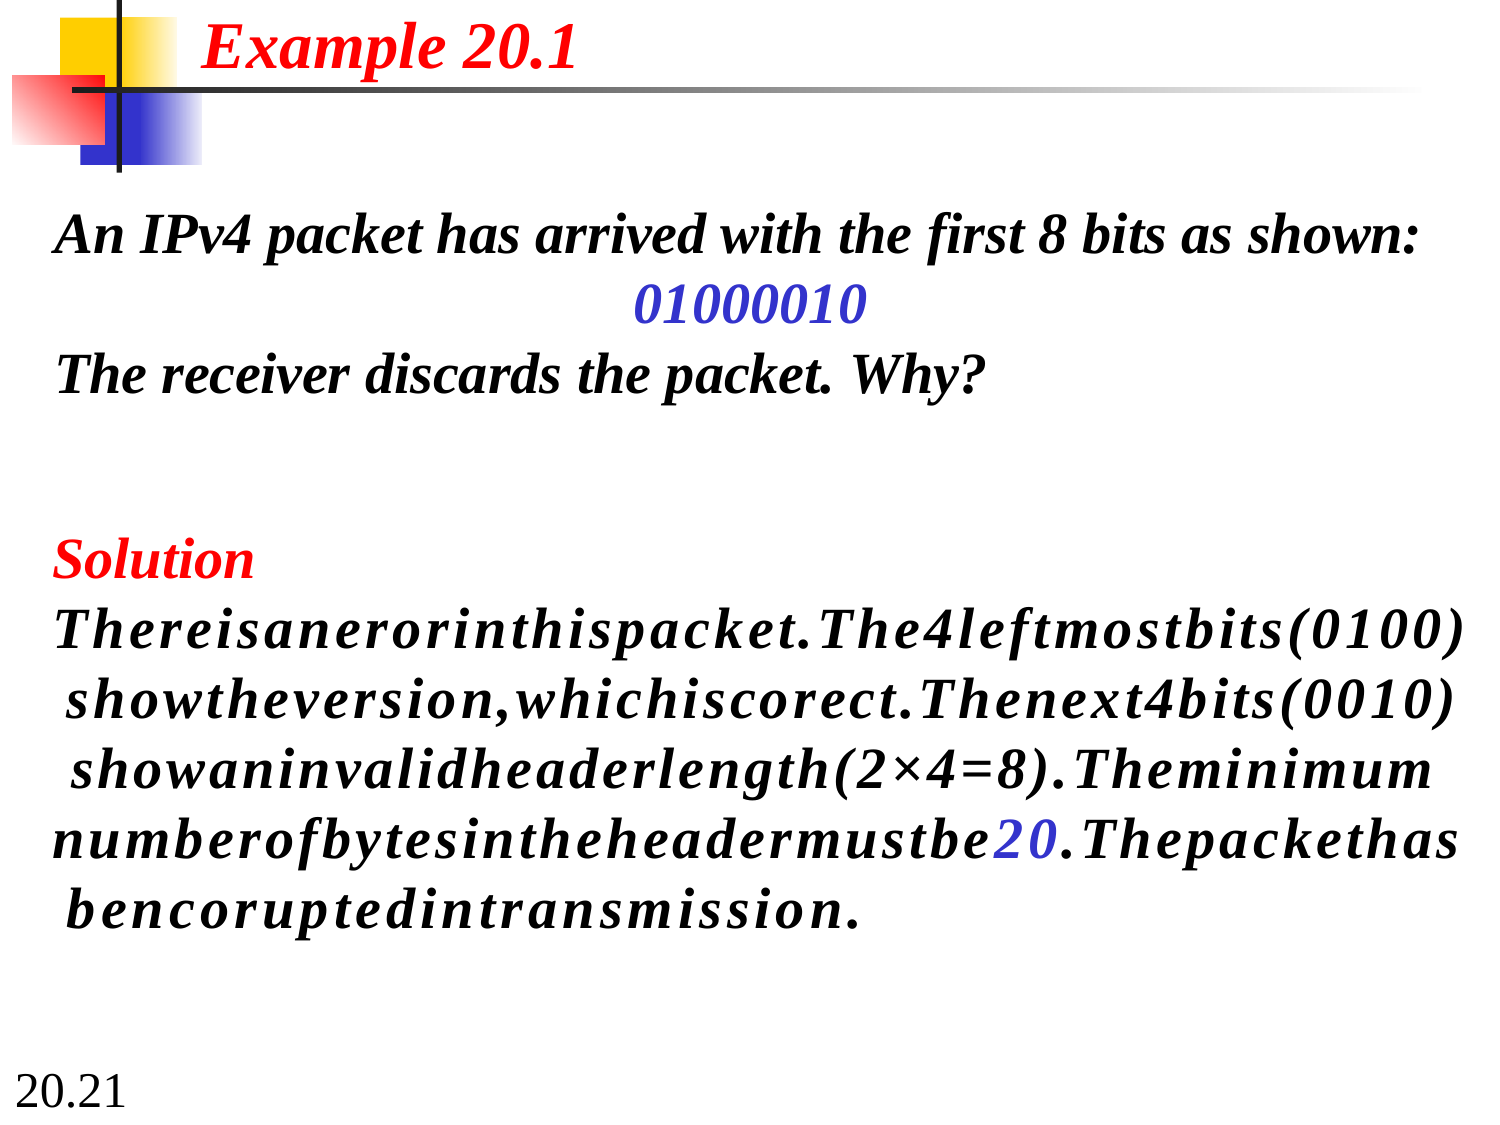

# Example 20.1
An IPv4 packet has arrived with the first 8 bits as shown:
01000010
The receiver discards the packet. Why?

Solution  Thereisanerorinthispacket.The4leftmostbits(0100)  showtheversion,whichiscorect.Thenext4bits(0010)  showaninvalidheaderlength(2×4=8).Theminimum  numberofbytesintheheadermustbe20.Thepackethas  bencoruptedintransmission.
20.21